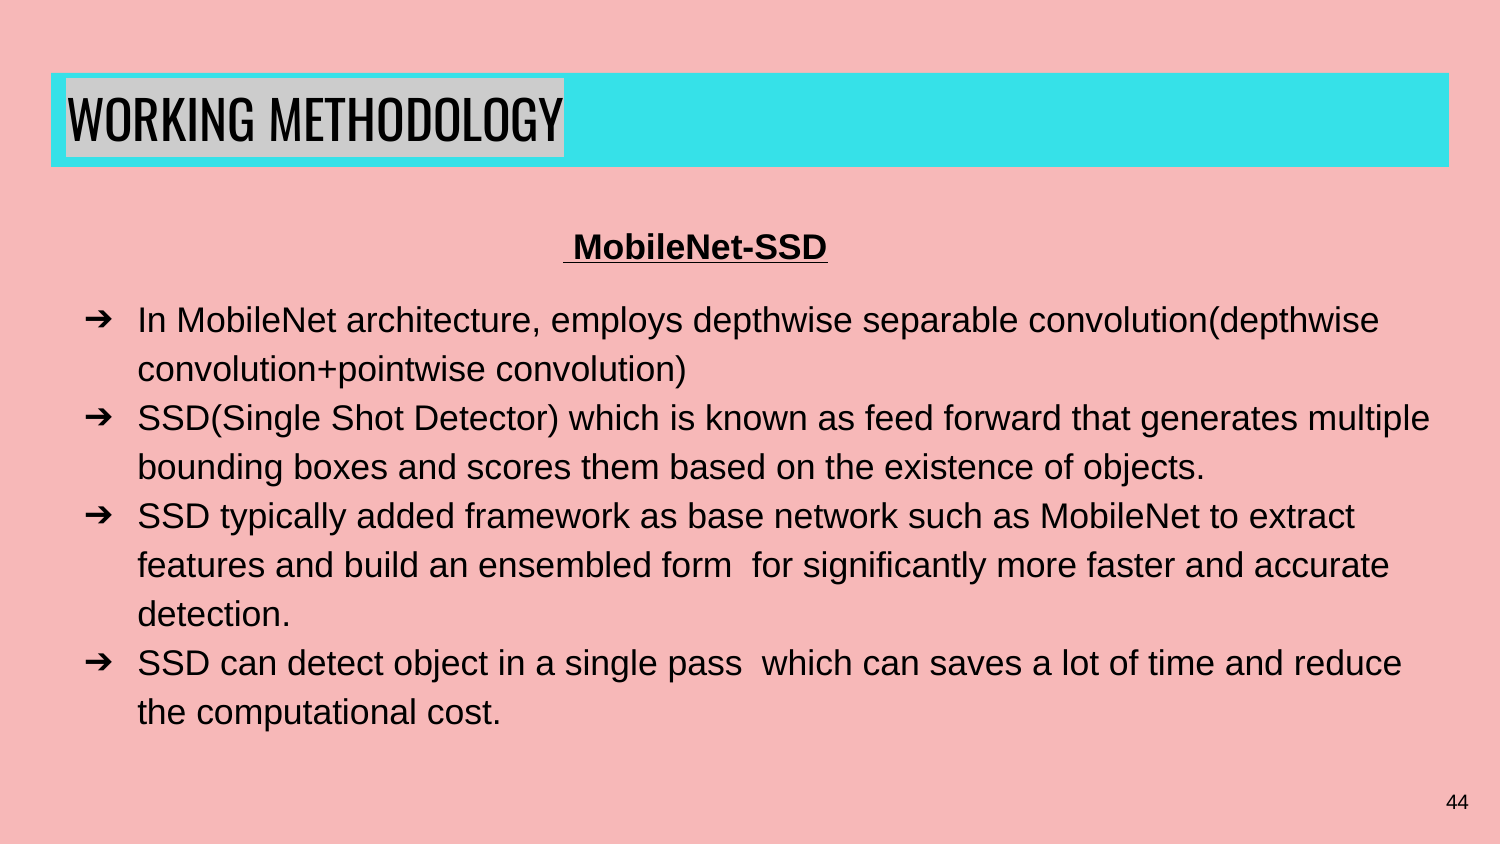

# WORKING METHODOLOGY
                                                    MobileNet-SSD
In MobileNet architecture, employs depthwise separable convolution(depthwise convolution+pointwise convolution)
SSD(Single Shot Detector) which is known as feed forward that generates multiple bounding boxes and scores them based on the existence of objects.
SSD typically added framework as base network such as MobileNet to extract features and build an ensembled form  for significantly more faster and accurate detection.
SSD can detect object in a single pass  which can saves a lot of time and reduce the computational cost.
44